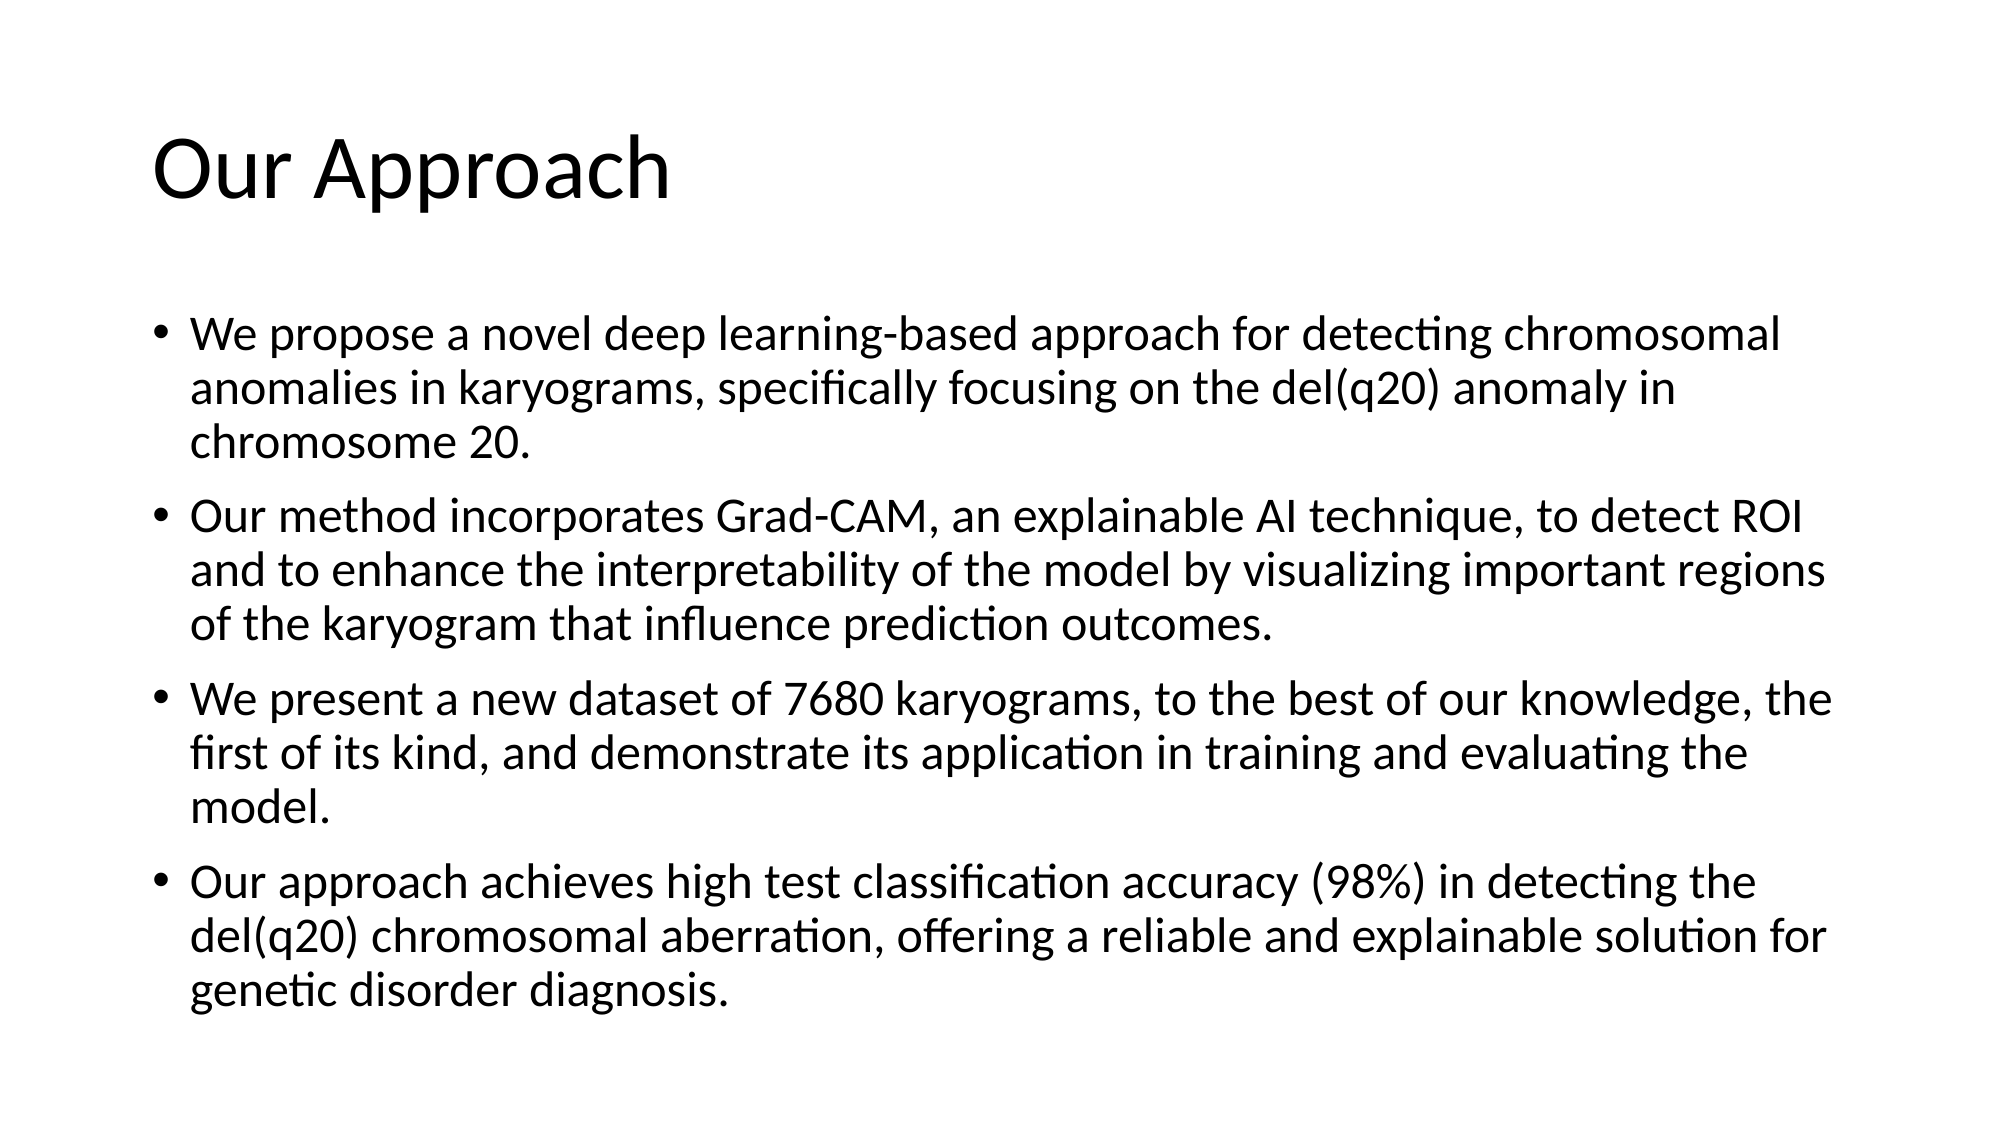

# Our Approach
We propose a novel deep learning-based approach for detecting chromosomal anomalies in karyograms, specifically focusing on the del(q20) anomaly in chromosome 20.
Our method incorporates Grad-CAM, an explainable AI technique, to detect ROI and to enhance the interpretability of the model by visualizing important regions of the karyogram that influence prediction outcomes.
We present a new dataset of 7680 karyograms, to the best of our knowledge, the first of its kind, and demonstrate its application in training and evaluating the model.
Our approach achieves high test classification accuracy (98%) in detecting the del(q20) chromosomal aberration, offering a reliable and explainable solution for genetic disorder diagnosis.